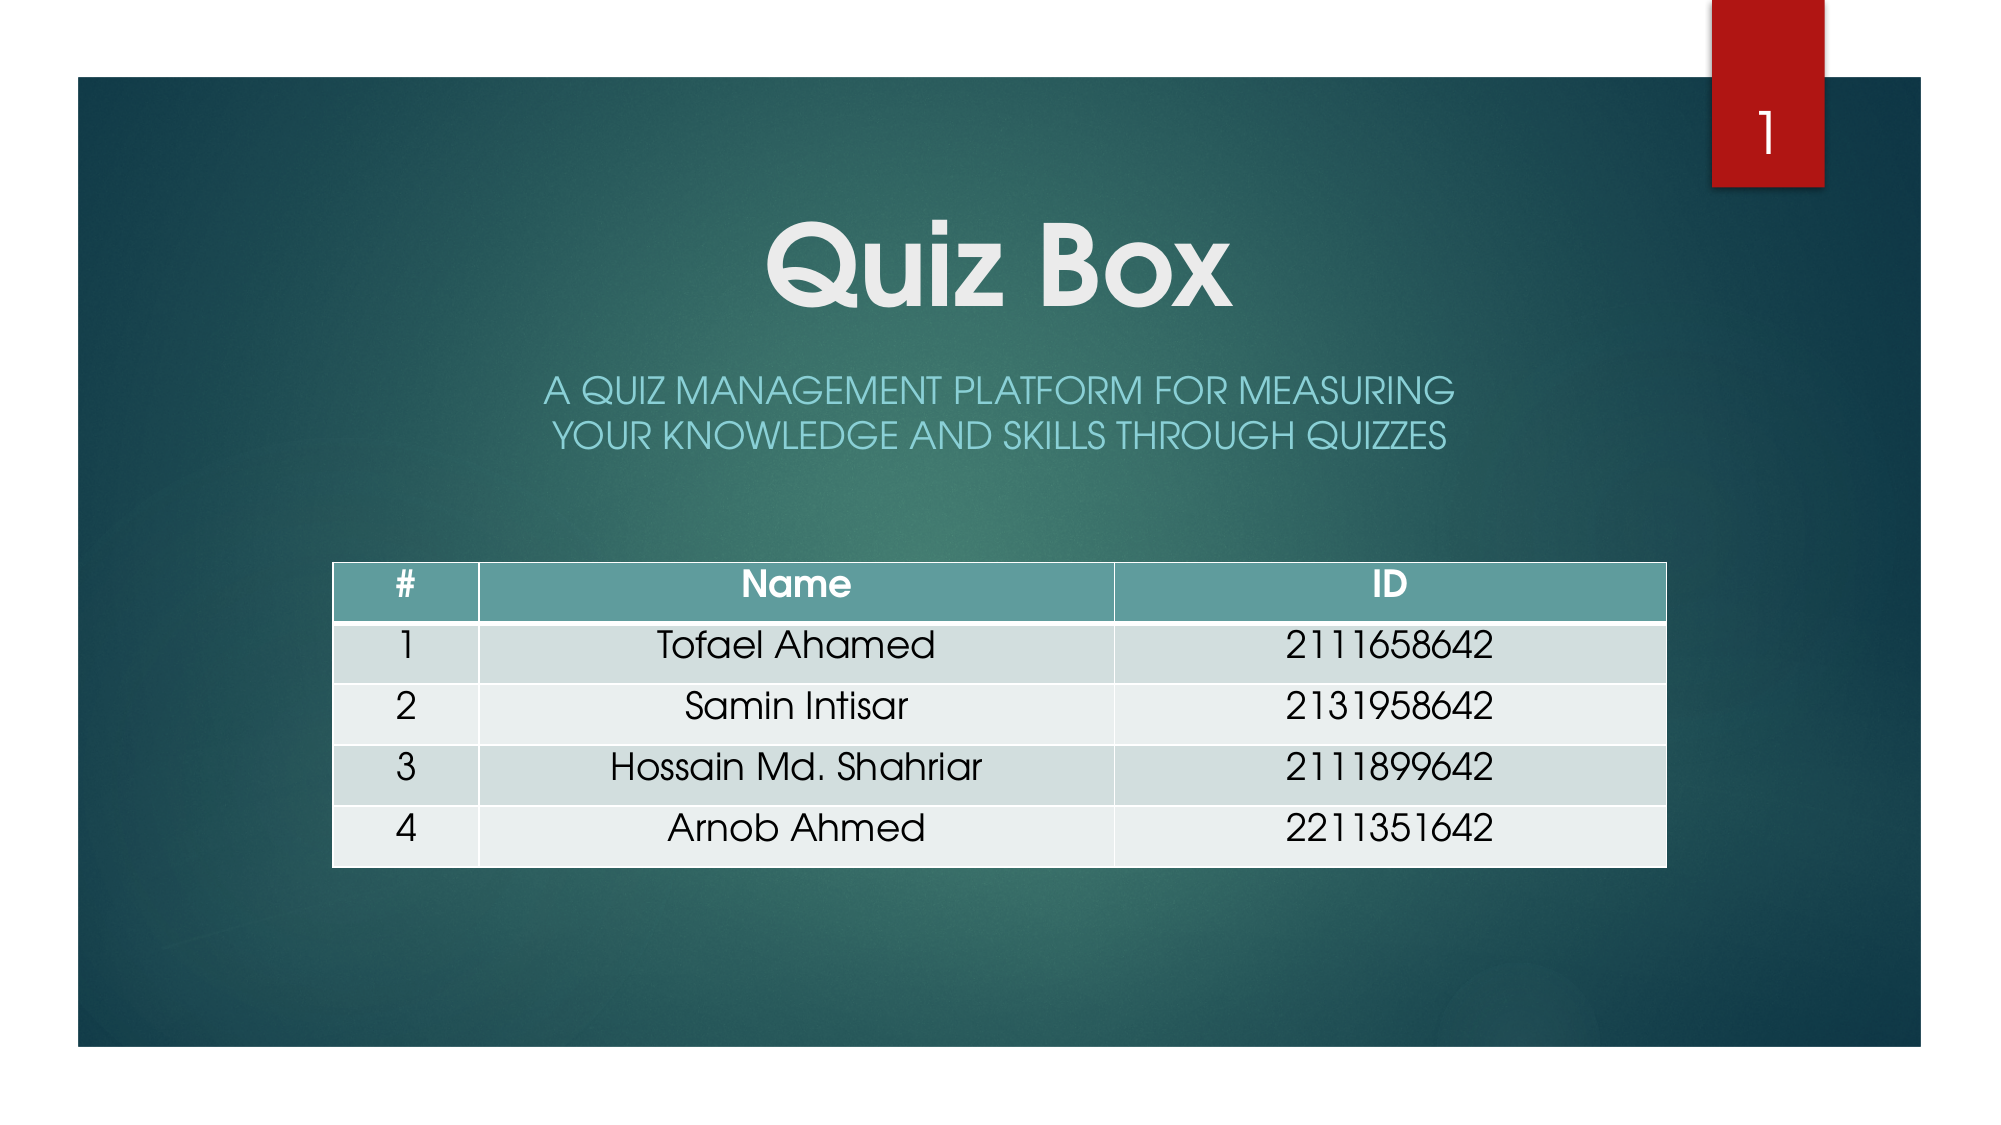

1
# Quiz Box
A Quiz management platform for measuring your knowledge and skills through quizzes
| # | Name | ID |
| --- | --- | --- |
| 1 | Tofael Ahamed | 2111658642 |
| 2 | Samin Intisar | 2131958642 |
| 3 | Hossain Md. Shahriar | 2111899642 |
| 4 | Arnob Ahmed | 2211351642 |